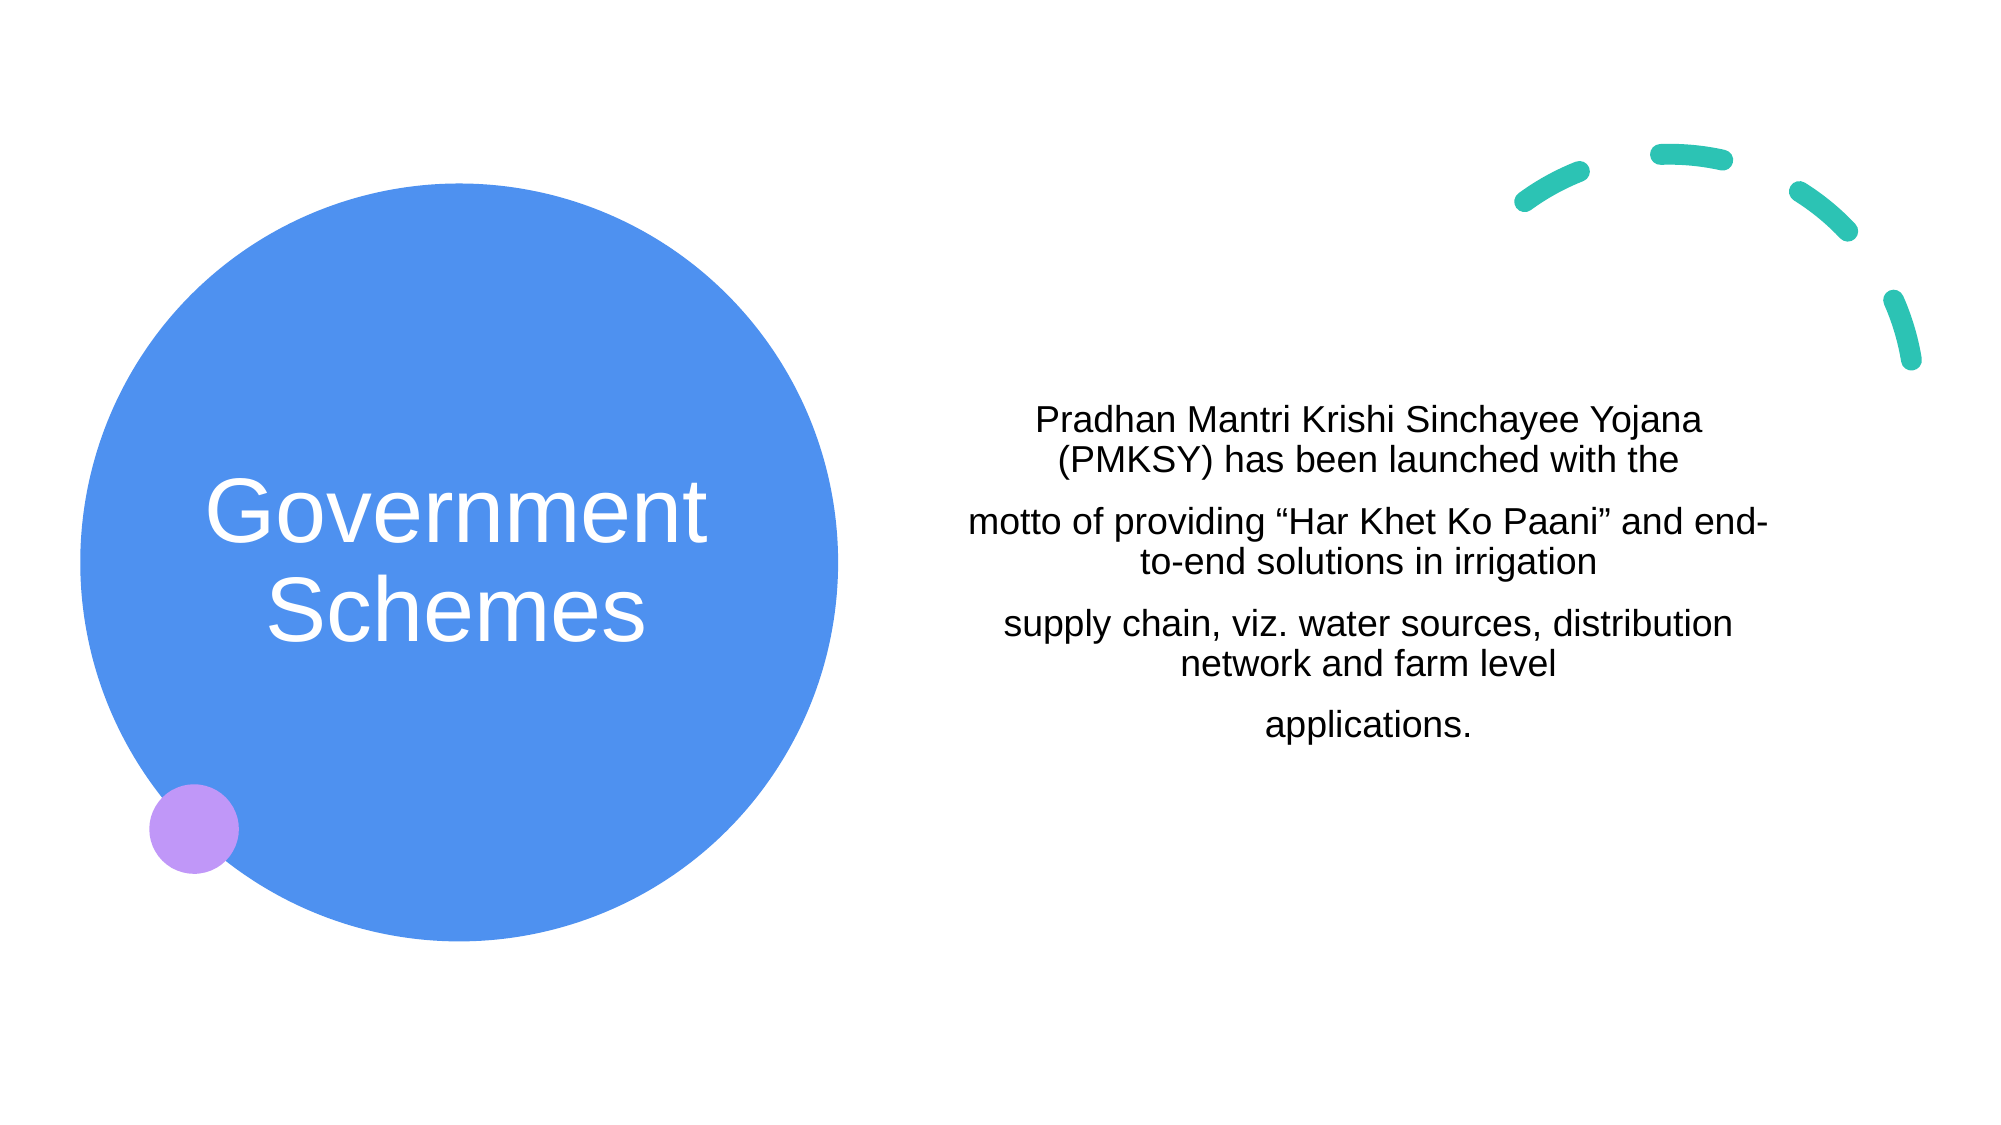

# Government Schemes
Pradhan Mantri Krishi Sinchayee Yojana (PMKSY) has been launched with the
motto of providing “Har Khet Ko Paani” and end-to-end solutions in irrigation
supply chain, viz. water sources, distribution network and farm level
applications.